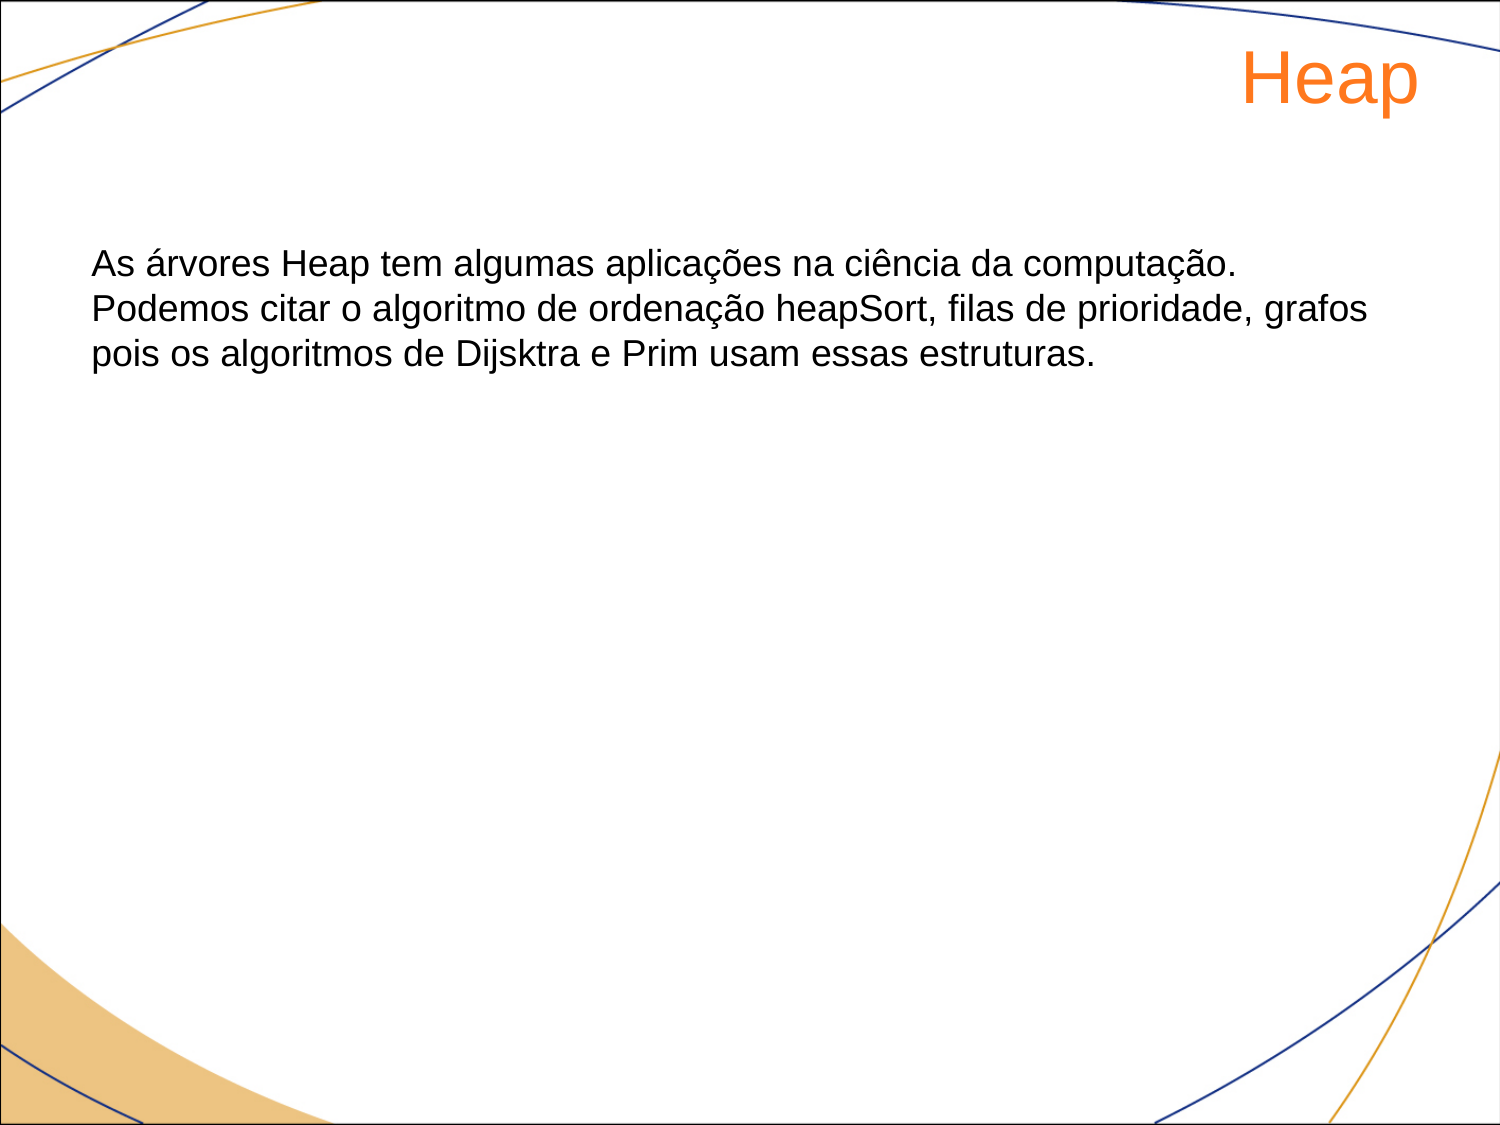

Heap
As árvores Heap tem algumas aplicações na ciência da computação. Podemos citar o algoritmo de ordenação heapSort, filas de prioridade, grafos pois os algoritmos de Dijsktra e Prim usam essas estruturas.